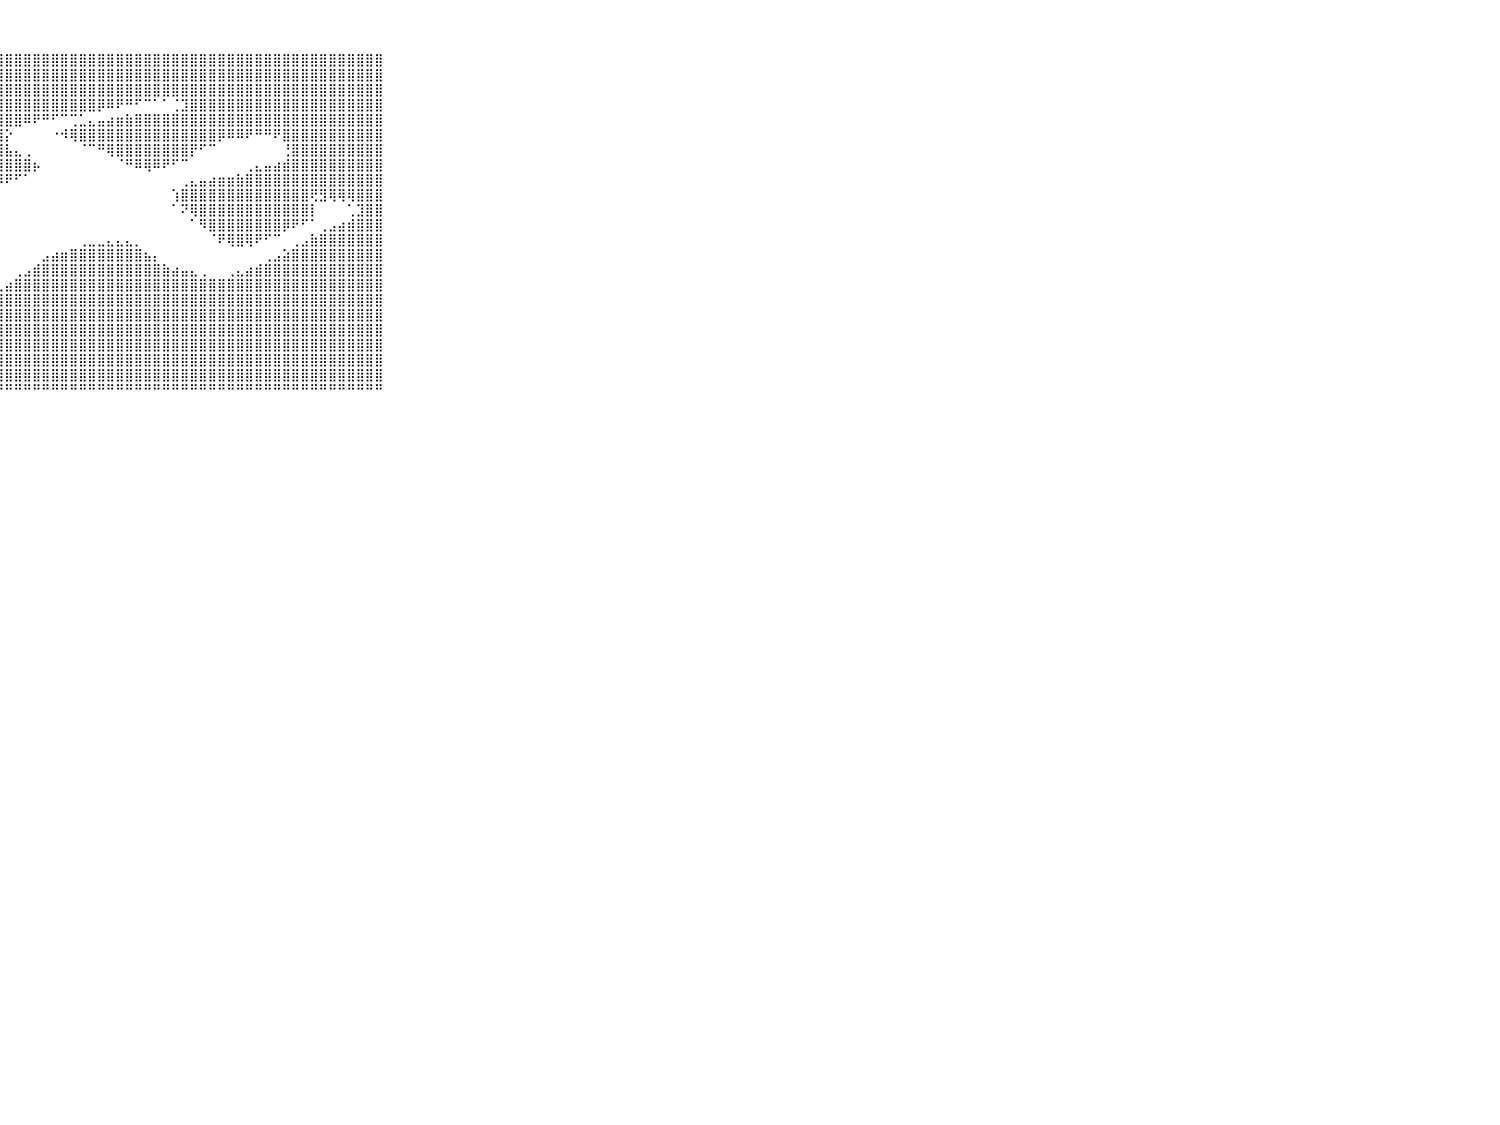

⠀⠀⠀⠀⠀⠀⠀⠀⠀⠀⠀⣷⣷⣿⣿⣿⣿⣿⣿⣿⣿⣿⣿⣿⣿⣿⣿⣿⣿⣿⣿⣿⣿⣿⣿⣿⣿⣿⣿⣿⣿⣿⣿⣿⣿⣿⣿⣿⣿⣿⣿⣿⣿⣿⣿⣿⣿⣿⣿⣿⣿⣿⣿⣿⣿⣿⣿⣿⣿⠀⠀⠀⠀⠀⠀⠀⠀⠀⠀⠀⠀
⠀⠀⠀⠀⠀⠀⠀⠀⠀⠀⠀⣿⣿⣿⣿⣿⣿⣿⣿⣿⣿⣿⣿⣿⣿⣿⣿⣿⣿⣿⣿⣿⣿⣿⣿⣿⣿⣿⣿⣿⣿⣿⣿⣿⣿⣿⣿⣿⣿⣿⣿⣿⣿⣿⣿⣿⣿⣿⣿⣿⣿⣿⣿⣿⣿⣿⣿⣿⣿⠀⠀⠀⠀⠀⠀⠀⠀⠀⠀⠀⠀
⠀⠀⠀⠀⠀⠀⠀⠀⠀⠀⠀⣿⣿⣿⣿⣿⣿⣿⣿⣿⣿⣿⣿⣿⣿⣿⣿⣿⣿⣿⣿⣿⣿⣿⣿⣿⣿⣿⣿⣿⣿⣿⣿⣿⣿⣿⣿⣿⣿⣿⣿⣿⣿⣿⣿⣿⣿⣿⣿⣿⣿⣿⣿⣿⣿⣿⣿⣿⣿⠀⠀⠀⠀⠀⠀⠀⠀⠀⠀⠀⠀
⠀⠀⠀⠀⠀⠀⠀⠀⠀⠀⠀⣿⣿⣿⣿⣿⣿⣿⣿⣿⣿⣿⣿⣿⣿⣿⣿⣿⣿⣿⣿⣿⣿⣿⣿⣿⣿⣿⡿⠿⠟⠛⠋⠉⠁⠁⢈⣹⣿⣿⣿⣿⣿⣿⣿⣿⣿⣿⣿⣿⣿⣿⣿⣿⣿⣿⣿⣿⣿⠀⠀⠀⠀⠀⠀⠀⠀⠀⠀⠀⠀
⠀⠀⠀⠀⠀⠀⠀⠀⠀⠀⠀⣿⣿⣿⣿⣿⣿⣿⣿⣿⣿⣿⣿⣿⣿⣿⣿⣿⣿⣿⠿⠟⠛⠋⠉⢉⣁⣄⣤⣴⣶⣷⣿⣿⣿⣿⣿⣿⣿⣿⣿⣿⣿⣿⣿⣿⣿⣿⣿⣿⣿⣿⣿⣿⣿⣿⣿⣿⣿⠀⠀⠀⠀⠀⠀⠀⠀⠀⠀⠀⠀
⠀⠀⠀⠀⠀⠀⠀⠀⠀⠀⠀⣿⣿⣿⣿⣿⣿⣿⣿⣿⣿⣿⣿⣿⣿⣿⣿⣿⡕⠀⠀⠀⠀⠐⠺⢿⣿⣿⣿⣿⣿⣿⣿⣿⣿⣿⣿⣿⣿⣿⣿⡿⠿⠿⠟⠛⠛⠟⣿⣿⣿⣿⣿⣿⣿⣿⣿⣿⣿⠀⠀⠀⠀⠀⠀⠀⠀⠀⠀⠀⠀
⠀⠀⠀⠀⠀⠀⠀⠀⠀⠀⠀⣿⣿⣿⣿⣿⣿⣿⣿⣿⣿⣿⣿⣿⣿⣿⣿⣿⣧⣄⢀⠀⠀⠀⠀⠀⠈⠉⠛⢿⣿⣿⣿⣿⣿⣿⣿⣿⡟⠋⠉⠀⠀⠀⠀⠀⠀⠀⢘⣿⣿⣿⣿⣿⣿⣿⣿⣿⣿⠀⠀⠀⠀⠀⠀⠀⠀⠀⠀⠀⠀
⠀⠀⠀⠀⠀⠀⠀⠀⠀⠀⠀⣿⣿⣿⣿⣿⣿⣿⣿⣿⣿⣿⣿⣿⣿⣿⣿⣿⣿⣿⣿⡦⠀⠀⠀⠀⠀⠀⠀⠀⠈⠛⠿⢿⠿⠟⠋⠉⠀⠀⠀⠀⠀⠀⢀⣄⣤⣴⣾⣿⣿⣿⣿⣿⣿⣿⣿⣿⣿⠀⠀⠀⠀⠀⠀⠀⠀⠀⠀⠀⠀
⠀⠀⠀⠀⠀⠀⠀⠀⠀⠀⠀⣿⣿⣿⣿⣿⣿⣿⣿⣿⣿⣿⣿⣿⣿⣿⣿⠿⠟⠋⠁⠀⠀⠀⠀⠀⠀⠀⠀⠀⠀⠀⠀⠀⠀⠀⠀⢀⣄⣤⣴⣶⣶⣷⣿⣿⣿⣿⣿⣿⣿⣿⣿⣿⣿⣿⣿⣿⣿⠀⠀⠀⠀⠀⠀⠀⠀⠀⠀⠀⠀
⠀⠀⠀⠀⠀⠀⠀⠀⠀⠀⠀⠟⠛⠛⠛⠛⠛⠛⠛⠛⠛⠛⠛⠛⠙⠁⠀⠀⠀⠀⠀⠀⠀⠀⠀⠀⠀⠀⠀⠀⠀⠀⠀⠀⠀⠀⢱⣿⣿⣿⣿⣿⣿⣿⣿⣿⣿⣿⣿⣿⣿⢟⣻⢿⢿⢿⣿⣿⣿⠀⠀⠀⠀⠀⠀⠀⠀⠀⠀⠀⠀
⠀⠀⠀⠀⠀⠀⠀⠀⠀⠀⠀⠀⠀⠀⠀⠀⠀⠀⠀⠀⠀⠀⠀⠀⠀⠀⠀⠀⠀⠀⠀⠀⠀⠀⠀⠀⠀⠀⠀⠀⠀⠀⠀⠀⠀⠀⠁⠝⢿⣿⣿⣿⣿⣿⣿⣿⣿⣿⣿⣿⣿⡇⠀⠀⠀⢁⣹⣿⣿⠀⠀⠀⠀⠀⠀⠀⠀⠀⠀⠀⠀
⠀⠀⠀⠀⠀⠀⠀⠀⠀⠀⠀⠀⠀⠀⠀⠀⠀⠀⠀⠀⠀⠀⠀⠀⠀⠀⠀⠀⠀⠀⠀⠀⠀⠀⠀⠀⠀⠀⠀⠀⠀⠀⠀⠀⠀⠀⠀⠀⠁⠻⣿⣿⣿⣿⣿⣿⣿⣿⡿⠟⠋⠁⢀⣠⣴⣾⣿⣿⣿⠀⠀⠀⠀⠀⠀⠀⠀⠀⠀⠀⠀
⠀⠀⠀⠀⠀⠀⠀⠀⠀⠀⠀⠀⠀⠀⠀⠀⠀⠀⠀⠀⠀⠀⠀⠀⠀⠀⠀⠀⠀⠀⠀⠀⠀⠀⠀⠀⢀⣀⣀⣄⣄⣄⡀⠀⠀⠀⠀⠀⠀⠀⠈⠟⢿⣿⢿⠟⠋⠉⠀⢀⣠⣷⣿⣿⣿⣿⣿⣿⣿⠀⠀⠀⠀⠀⠀⠀⠀⠀⠀⠀⠀
⠀⠀⠀⠀⠀⠀⠀⠀⠀⠀⠀⣶⣶⣴⣶⣶⡶⠀⠀⠀⠀⠀⠀⠀⠀⠀⠀⠀⠀⠀⠀⠀⣠⣴⣶⣿⣿⣿⣿⣿⣿⣿⣿⣦⡄⠀⠀⠀⠀⠀⠀⠀⠀⠀⠀⠀⢀⣠⣵⣿⣿⣿⣿⣿⣿⣿⣿⣿⣿⠀⠀⠀⠀⠀⠀⠀⠀⠀⠀⠀⠀
⠀⠀⠀⠀⠀⠀⠀⠀⠀⠀⠀⣿⣿⣿⣿⢟⠁⠀⠀⠀⠀⠀⠀⠀⠀⠀⠀⠀⠀⢀⣠⣾⣿⣿⣿⣿⣿⣿⣿⣿⣿⣿⣿⣿⣿⣷⣴⣤⣄⢀⠀⠀⢀⣄⣴⣾⣿⣿⣿⣿⣿⣿⣿⣿⣿⣿⣿⣿⣿⠀⠀⠀⠀⠀⠀⠀⠀⠀⠀⠀⠀
⠀⠀⠀⠀⠀⠀⠀⠀⠀⠀⠀⣿⣿⡿⠃⠀⠀⠀⠀⠀⠀⠀⠀⠀⠀⠀⠀⢀⣴⣿⣿⣿⣿⣿⣿⣿⣿⣿⣿⣿⣿⣿⣿⣿⣿⣿⣿⣿⣿⣿⣿⣿⣿⣿⣿⣿⣿⣿⣿⣿⣿⣿⣿⣿⣿⣿⣿⣿⣿⠀⠀⠀⠀⠀⠀⠀⠀⠀⠀⠀⠀
⠀⠀⠀⠀⠀⠀⠀⠀⠀⠀⠀⣿⡿⠁⠀⠀⠀⠀⠀⠀⠀⠀⠀⠀⠀⢀⣴⣿⣿⣿⣿⣿⣿⣿⣿⣿⣿⣿⣿⣿⣿⣿⣿⣿⣿⣿⣿⣿⣿⣿⣿⣿⣿⣿⣿⣿⣿⣿⣿⣿⣿⣿⣿⣿⣿⣿⣿⣿⣿⠀⠀⠀⠀⠀⠀⠀⠀⠀⠀⠀⠀
⠀⠀⠀⠀⠀⠀⠀⠀⠀⠀⠀⠋⠀⠀⠀⠀⠀⠀⠀⠀⠀⠀⠀⣠⣴⣿⣿⣿⣿⣿⣿⣿⣿⣿⣿⣿⣿⣿⣿⣿⣿⣿⣿⣿⣿⣿⣿⣿⣿⣿⣿⣿⣿⣿⣿⣿⣿⣿⣿⣿⣿⣿⣿⣿⣿⣿⣿⣿⣿⠀⠀⠀⠀⠀⠀⠀⠀⠀⠀⠀⠀
⠀⠀⠀⠀⠀⠀⠀⠀⠀⠀⠀⠀⠀⠀⠀⠀⠀⠀⠀⠀⢀⣤⣾⣿⣿⣿⣿⣿⣿⣿⣿⣿⣿⣿⣿⣿⣿⣿⣿⣿⣿⣿⣿⣿⣿⣿⣿⣿⣿⣿⣿⣿⣿⣿⣿⣿⣿⣿⣿⣿⣿⣿⣿⣿⣿⣿⣿⣿⣿⠀⠀⠀⠀⠀⠀⠀⠀⠀⠀⠀⠀
⠀⠀⠀⠀⠀⠀⠀⠀⠀⠀⠀⠀⠀⠀⠀⠀⠀⠀⣠⣴⣿⣿⣿⣿⣿⣿⣿⣿⣿⣿⣿⣿⣿⣿⣿⣿⣿⣿⣿⣿⣿⣿⣿⣿⣿⣿⣿⣿⣿⣿⣿⣿⣿⣿⣿⣿⣿⣿⣿⣿⣿⣿⣿⣿⣿⣿⣿⣿⣿⠀⠀⠀⠀⠀⠀⠀⠀⠀⠀⠀⠀
⠀⠀⠀⠀⠀⠀⠀⠀⠀⠀⠀⠀⠀⠀⢀⣠⣴⣿⣿⣿⣿⣿⣿⣿⣿⣿⣿⣿⣿⣿⣿⣿⣿⣿⣿⣿⣿⣿⣿⣿⣿⣿⣿⣿⣿⣿⣿⣿⣿⣿⣿⣿⣿⣿⣿⣿⣿⣿⣿⣿⣿⣿⣿⣿⣿⣿⣿⣿⣿⠀⠀⠀⠀⠀⠀⠀⠀⠀⠀⠀⠀
⠀⠀⠀⠀⠀⠀⠀⠀⠀⠀⠀⣤⣶⣾⣿⣿⣿⣿⣿⣿⣿⣿⣿⣿⣿⣿⣿⣿⣿⣿⣿⣿⣿⣿⣿⣿⣿⣿⣿⣿⣿⣿⣿⣿⣿⣿⣿⣿⣿⣿⣿⣿⣿⣿⣿⣿⣿⣿⣿⣿⣿⣿⣿⣿⣿⣿⣿⣿⣿⠀⠀⠀⠀⠀⠀⠀⠀⠀⠀⠀⠀
⠀⠀⠀⠀⠀⠀⠀⠀⠀⠀⠀⠛⠛⠛⠛⠛⠛⠛⠛⠛⠛⠛⠛⠛⠛⠛⠛⠛⠛⠛⠛⠛⠛⠛⠛⠛⠛⠛⠛⠛⠛⠛⠛⠛⠛⠛⠛⠛⠛⠛⠛⠛⠛⠛⠛⠛⠛⠛⠛⠛⠛⠛⠛⠛⠛⠛⠛⠛⠛⠀⠀⠀⠀⠀⠀⠀⠀⠀⠀⠀⠀